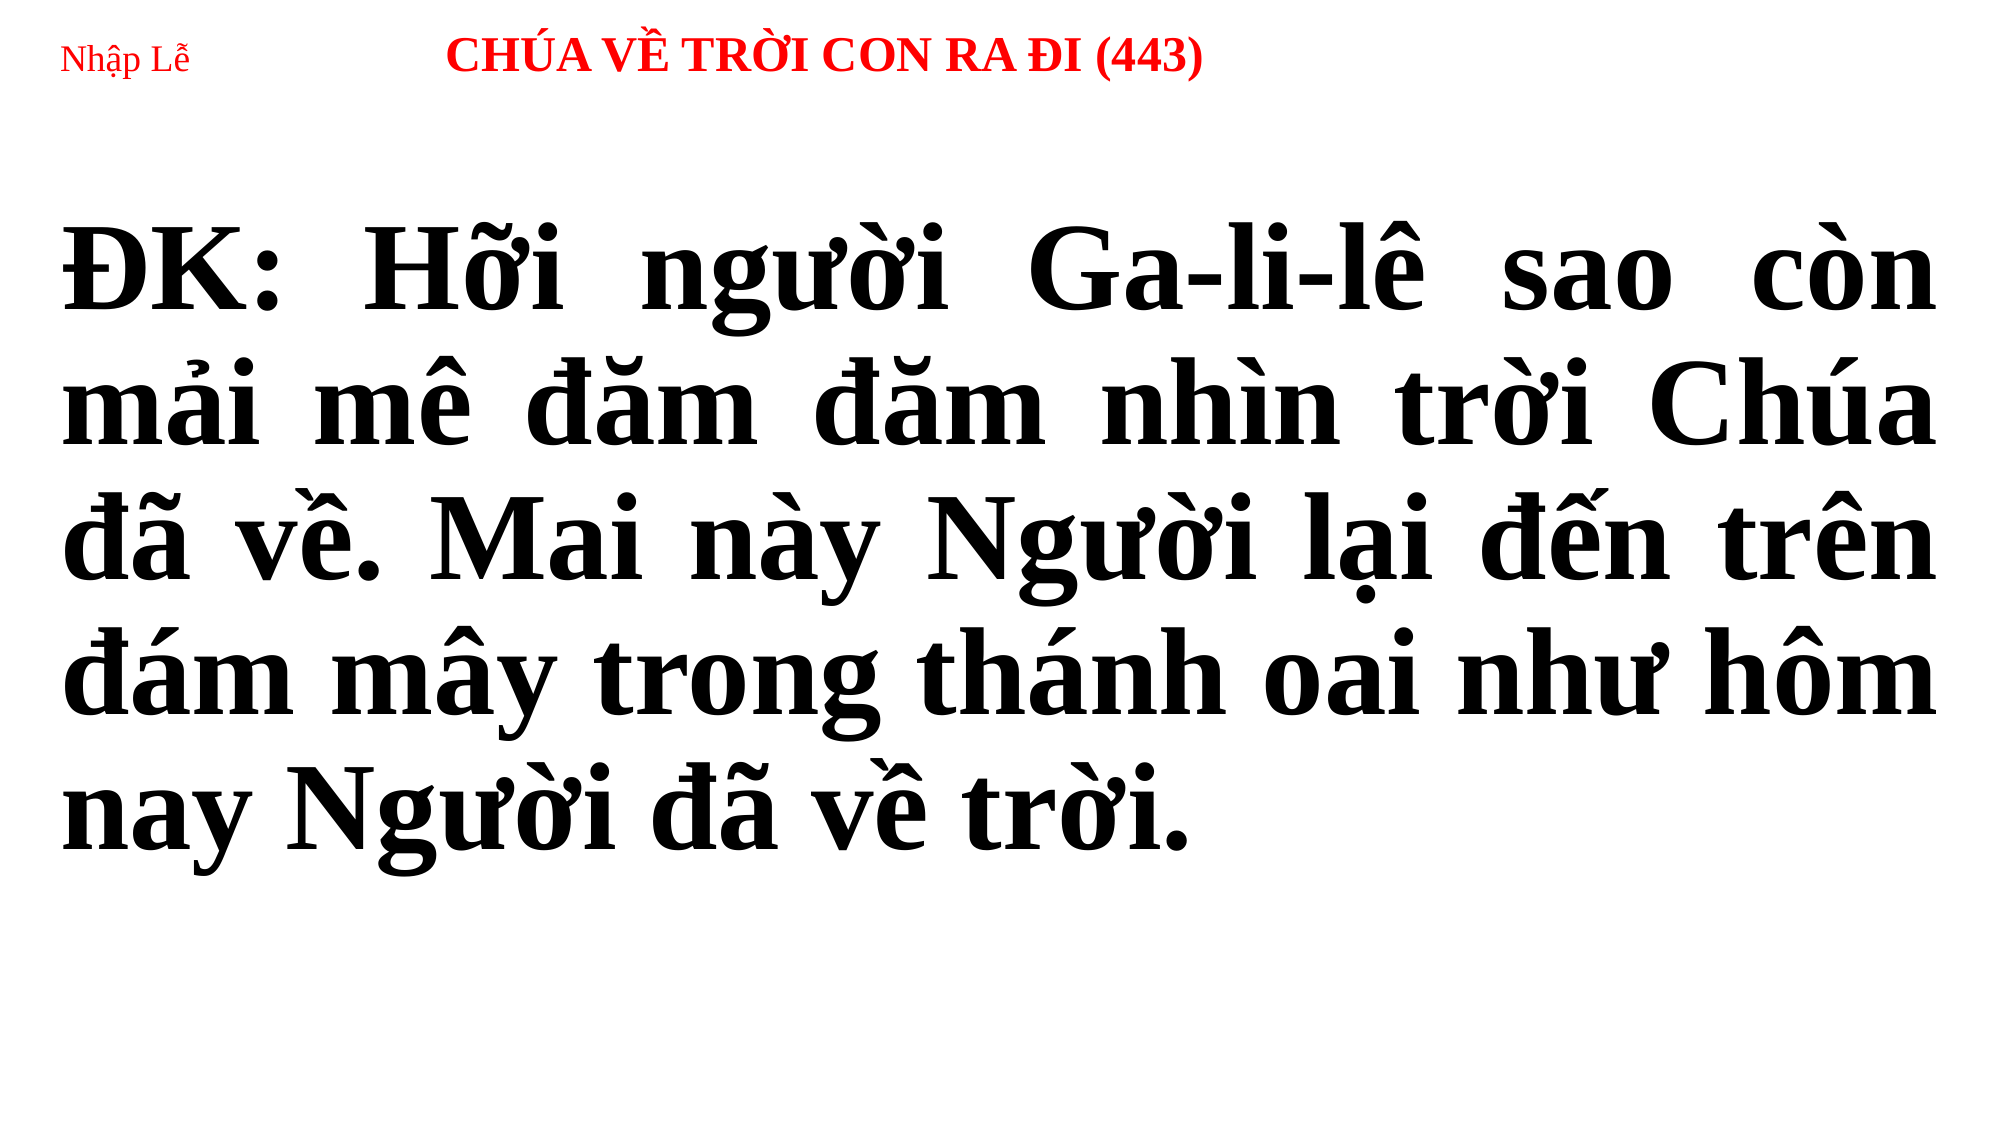

# Nhập Lễ              	         CHÚA VỀ TRỜI CON RA ĐI (443)
ĐK: Hỡi người Ga-li-lê sao còn mải mê đăm đăm nhìn trời Chúa đã về. Mai này Người lại đến trên đám mây trong thánh oai như hôm nay Người đã về trời.